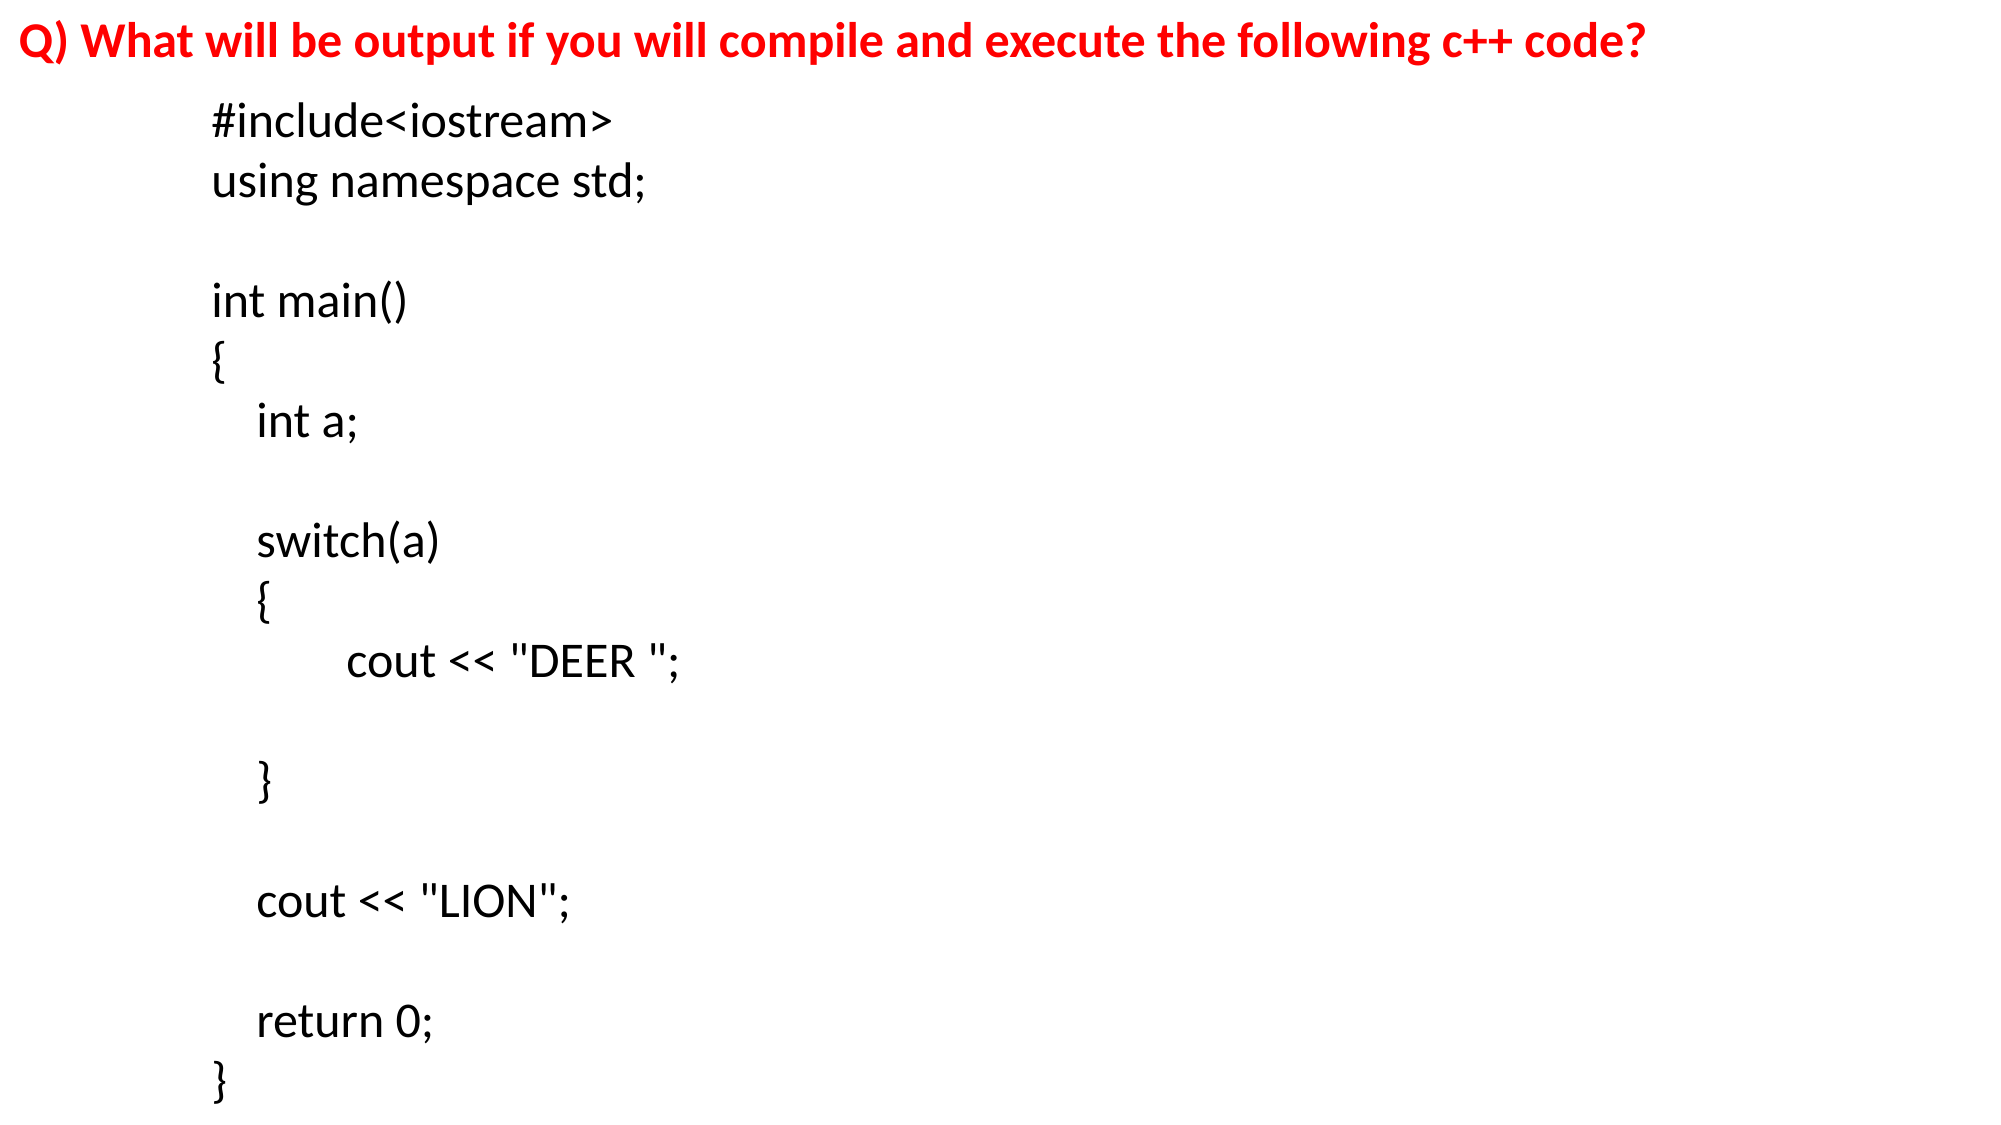

Q) What will be output if you will compile and execute the following c++ code?
#include<iostream>
using namespace std;

int main()
{
    int a;

    switch(a)
    {
            cout << "DEER ";

    }

    cout << "LION";

    return 0;
}